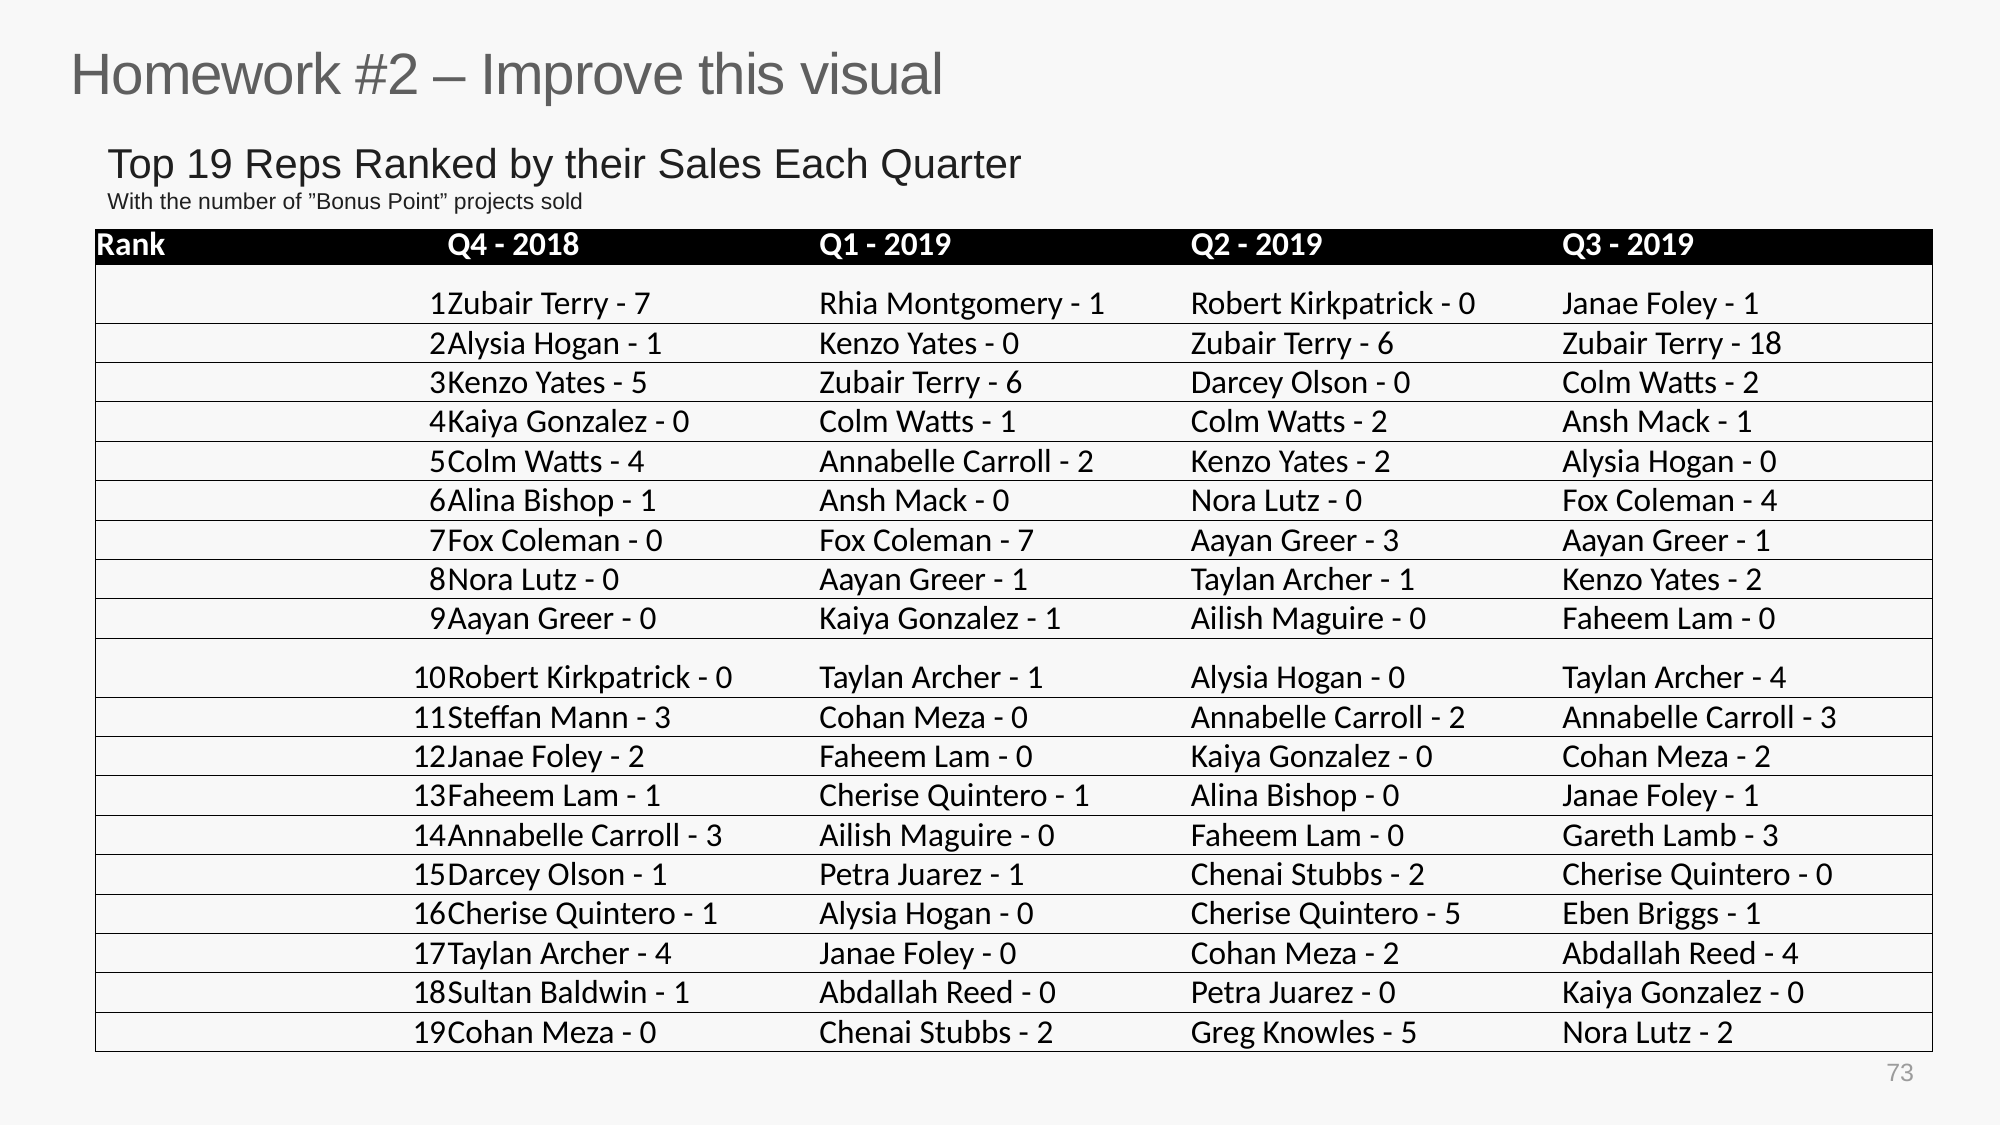

# Homework #2 – Improve this visual
Top 19 Reps Ranked by their Sales Each Quarter
With the number of ”Bonus Point” projects sold
| Rank | Q4 - 2018 | Q1 - 2019 | Q2 - 2019 | Q3 - 2019 |
| --- | --- | --- | --- | --- |
| 1 | Zubair Terry - 7 | Rhia Montgomery - 1 | Robert Kirkpatrick - 0 | Janae Foley - 1 |
| 2 | Alysia Hogan - 1 | Kenzo Yates - 0 | Zubair Terry - 6 | Zubair Terry - 18 |
| 3 | Kenzo Yates - 5 | Zubair Terry - 6 | Darcey Olson - 0 | Colm Watts - 2 |
| 4 | Kaiya Gonzalez - 0 | Colm Watts - 1 | Colm Watts - 2 | Ansh Mack - 1 |
| 5 | Colm Watts - 4 | Annabelle Carroll - 2 | Kenzo Yates - 2 | Alysia Hogan - 0 |
| 6 | Alina Bishop - 1 | Ansh Mack - 0 | Nora Lutz - 0 | Fox Coleman - 4 |
| 7 | Fox Coleman - 0 | Fox Coleman - 7 | Aayan Greer - 3 | Aayan Greer - 1 |
| 8 | Nora Lutz - 0 | Aayan Greer - 1 | Taylan Archer - 1 | Kenzo Yates - 2 |
| 9 | Aayan Greer - 0 | Kaiya Gonzalez - 1 | Ailish Maguire - 0 | Faheem Lam - 0 |
| 10 | Robert Kirkpatrick - 0 | Taylan Archer - 1 | Alysia Hogan - 0 | Taylan Archer - 4 |
| 11 | Steffan Mann - 3 | Cohan Meza - 0 | Annabelle Carroll - 2 | Annabelle Carroll - 3 |
| 12 | Janae Foley - 2 | Faheem Lam - 0 | Kaiya Gonzalez - 0 | Cohan Meza - 2 |
| 13 | Faheem Lam - 1 | Cherise Quintero - 1 | Alina Bishop - 0 | Janae Foley - 1 |
| 14 | Annabelle Carroll - 3 | Ailish Maguire - 0 | Faheem Lam - 0 | Gareth Lamb - 3 |
| 15 | Darcey Olson - 1 | Petra Juarez - 1 | Chenai Stubbs - 2 | Cherise Quintero - 0 |
| 16 | Cherise Quintero - 1 | Alysia Hogan - 0 | Cherise Quintero - 5 | Eben Briggs - 1 |
| 17 | Taylan Archer - 4 | Janae Foley - 0 | Cohan Meza - 2 | Abdallah Reed - 4 |
| 18 | Sultan Baldwin - 1 | Abdallah Reed - 0 | Petra Juarez - 0 | Kaiya Gonzalez - 0 |
| 19 | Cohan Meza - 0 | Chenai Stubbs - 2 | Greg Knowles - 5 | Nora Lutz - 2 |
73